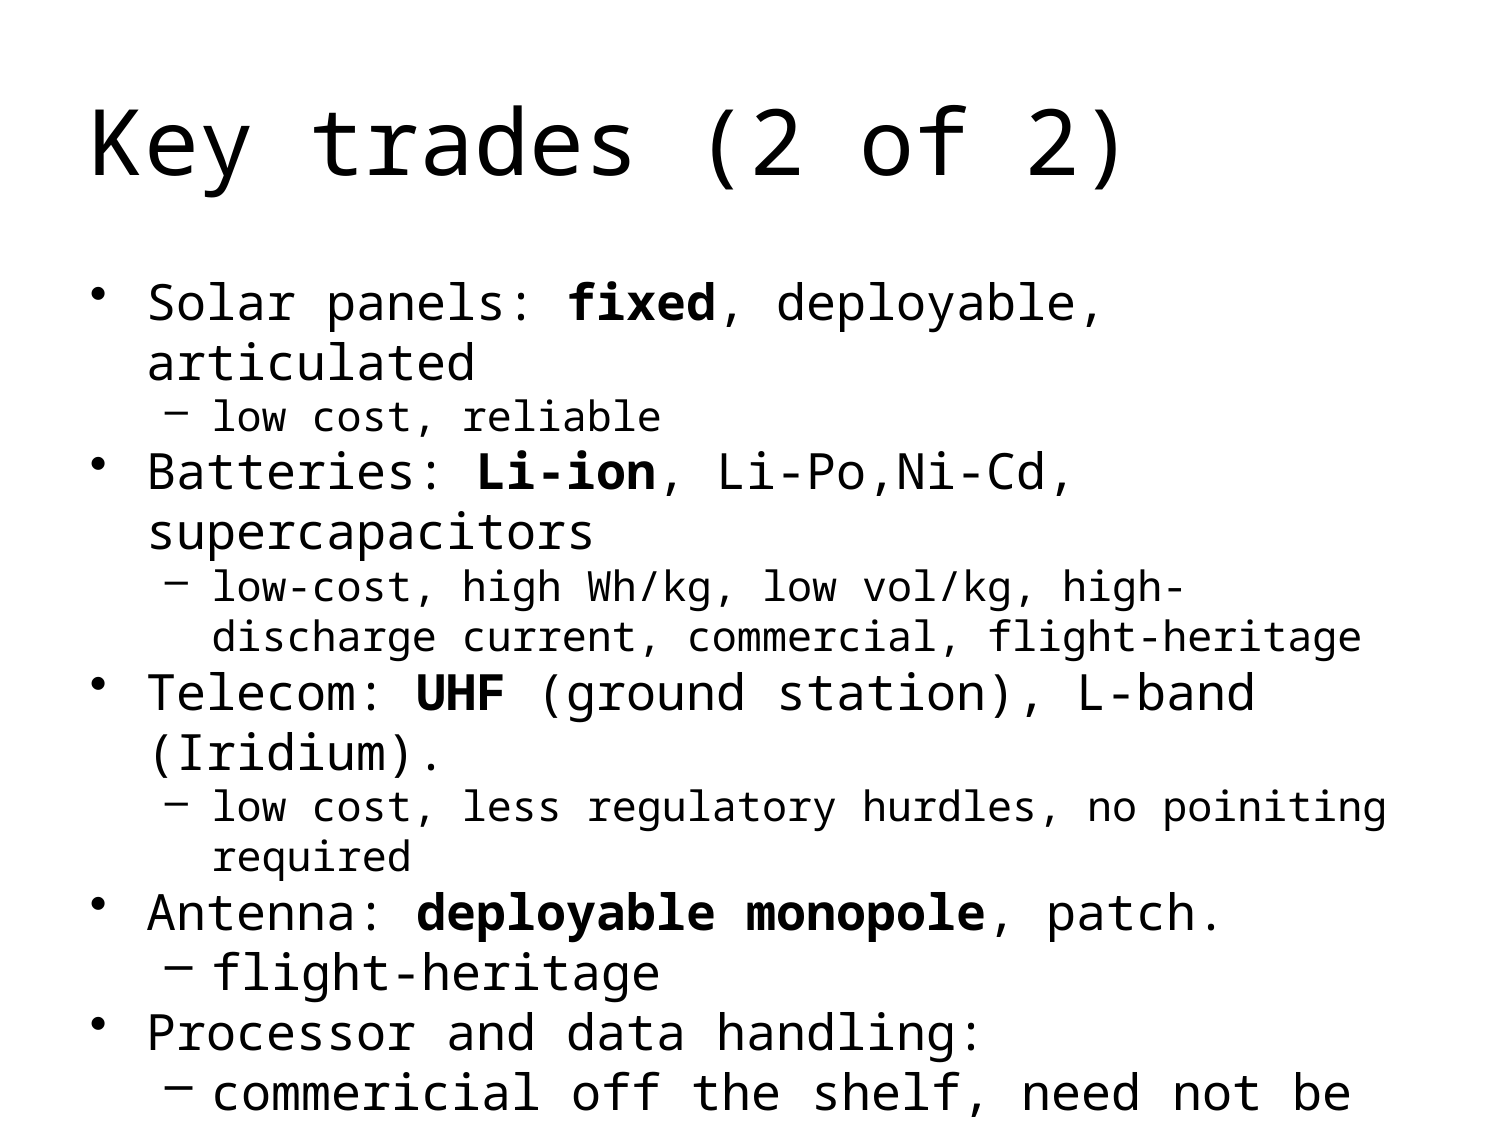

# Key trades (2 of 2)
Solar panels: fixed, deployable, articulated
low cost, reliable
Batteries: Li-ion, Li-Po,Ni-Cd, supercapacitors
low-cost, high Wh/kg, low vol/kg, high-discharge current, commercial, flight-heritage
Telecom: UHF (ground station), L-band (Iridium).
low cost, less regulatory hurdles, no poiniting required
Antenna: deployable monopole, patch.
flight-heritage
Processor and data handling:
commericial off the shelf, need not be rad hard, redundancy with cross-strap architecture